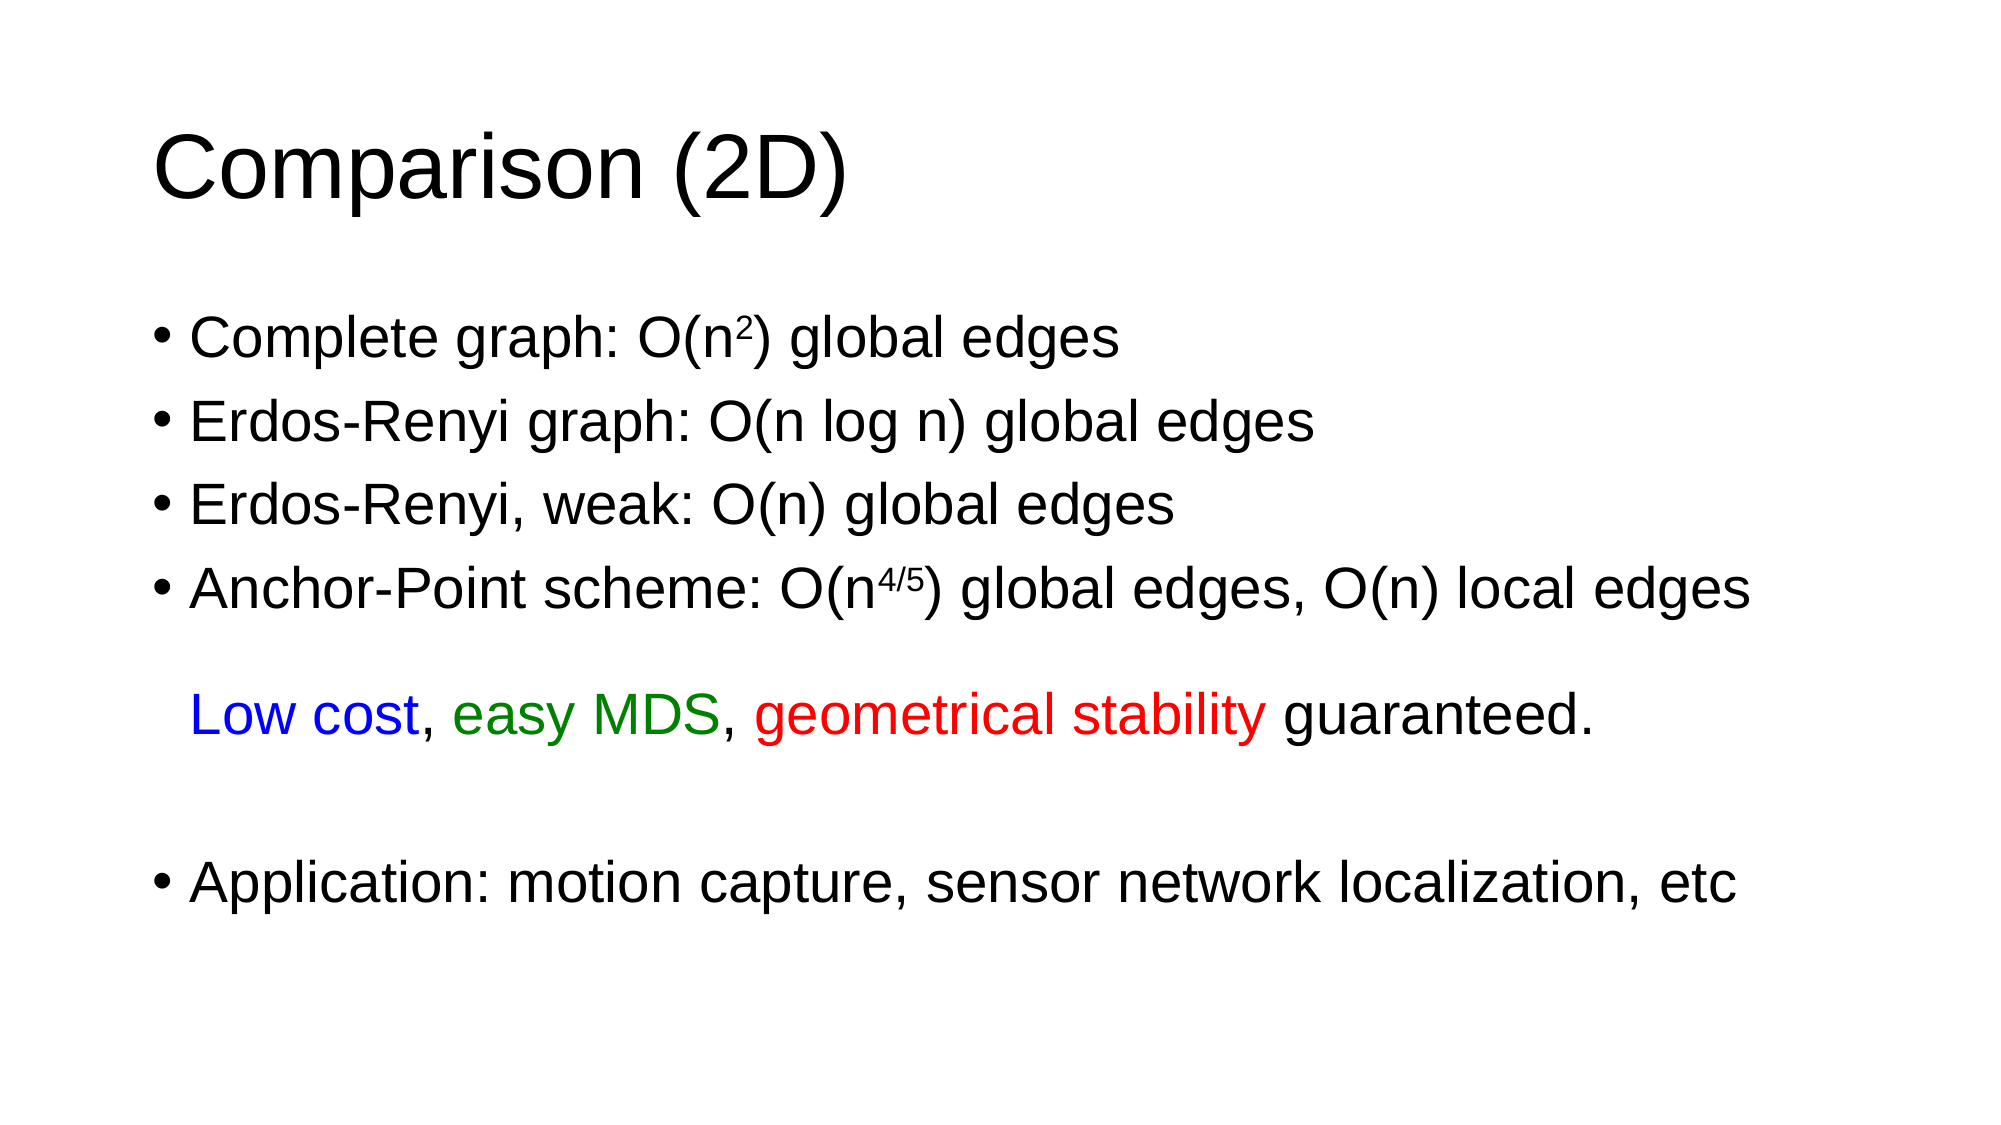

# Comparison (2D)
Complete graph: O(n2) global edges
Erdos-Renyi graph: O(n log n) global edges
Erdos-Renyi, weak: O(n) global edges
Anchor-Point scheme: O(n4/5) global edges, O(n) local edges
Low cost, easy MDS, geometrical stability guaranteed.

Application: motion capture, sensor network localization, etc